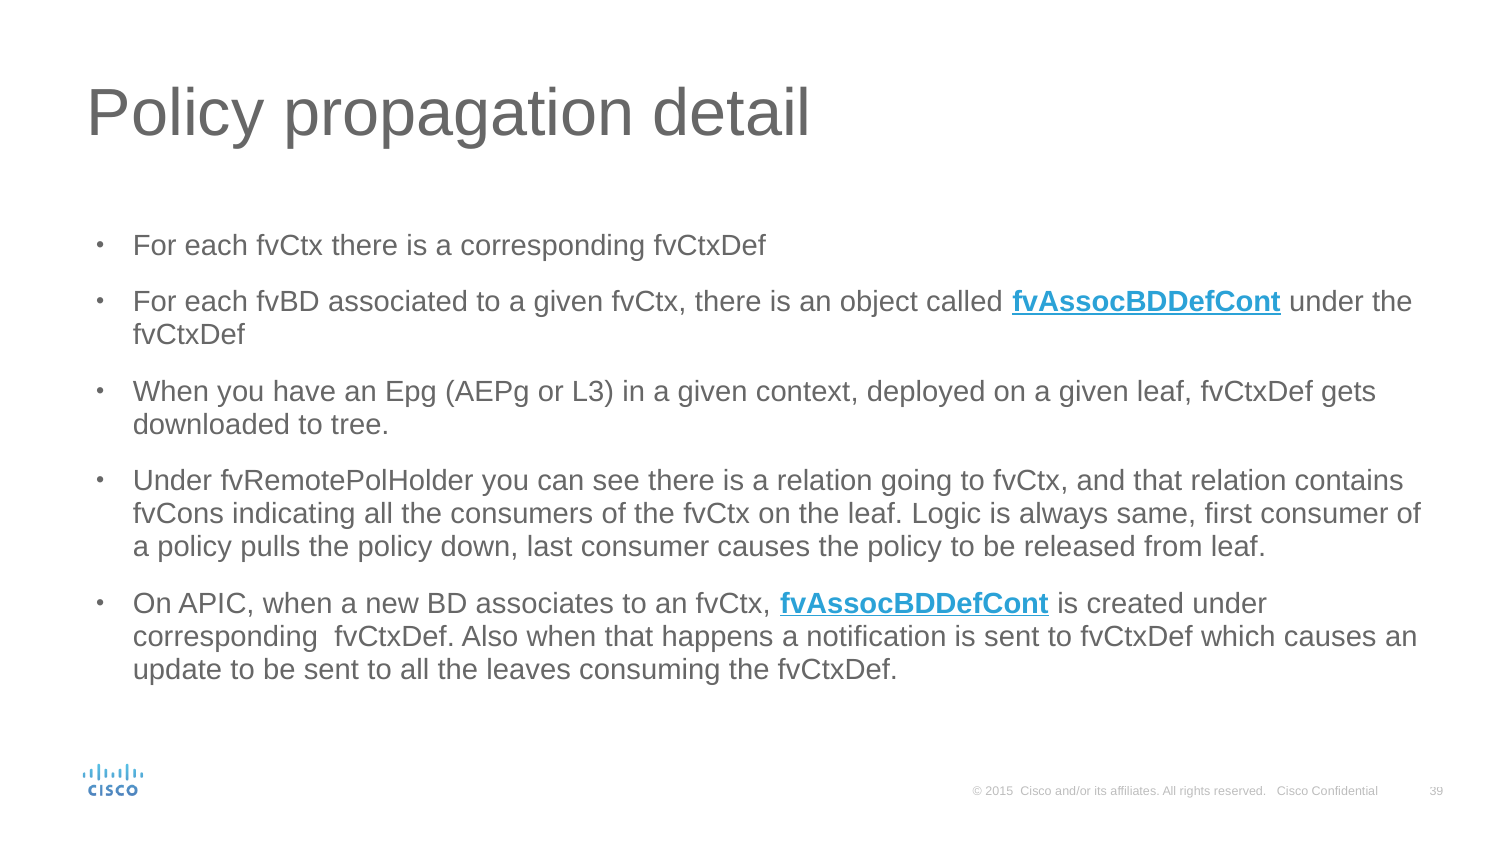

# Policy propagation detail
For each fvCtx there is a corresponding fvCtxDef
For each fvBD associated to a given fvCtx, there is an object called fvAssocBDDefCont under the fvCtxDef
When you have an Epg (AEPg or L3) in a given context, deployed on a given leaf, fvCtxDef gets downloaded to tree.
Under fvRemotePolHolder you can see there is a relation going to fvCtx, and that relation contains fvCons indicating all the consumers of the fvCtx on the leaf. Logic is always same, first consumer of a policy pulls the policy down, last consumer causes the policy to be released from leaf.
On APIC, when a new BD associates to an fvCtx, fvAssocBDDefCont is created under corresponding  fvCtxDef. Also when that happens a notification is sent to fvCtxDef which causes an update to be sent to all the leaves consuming the fvCtxDef.